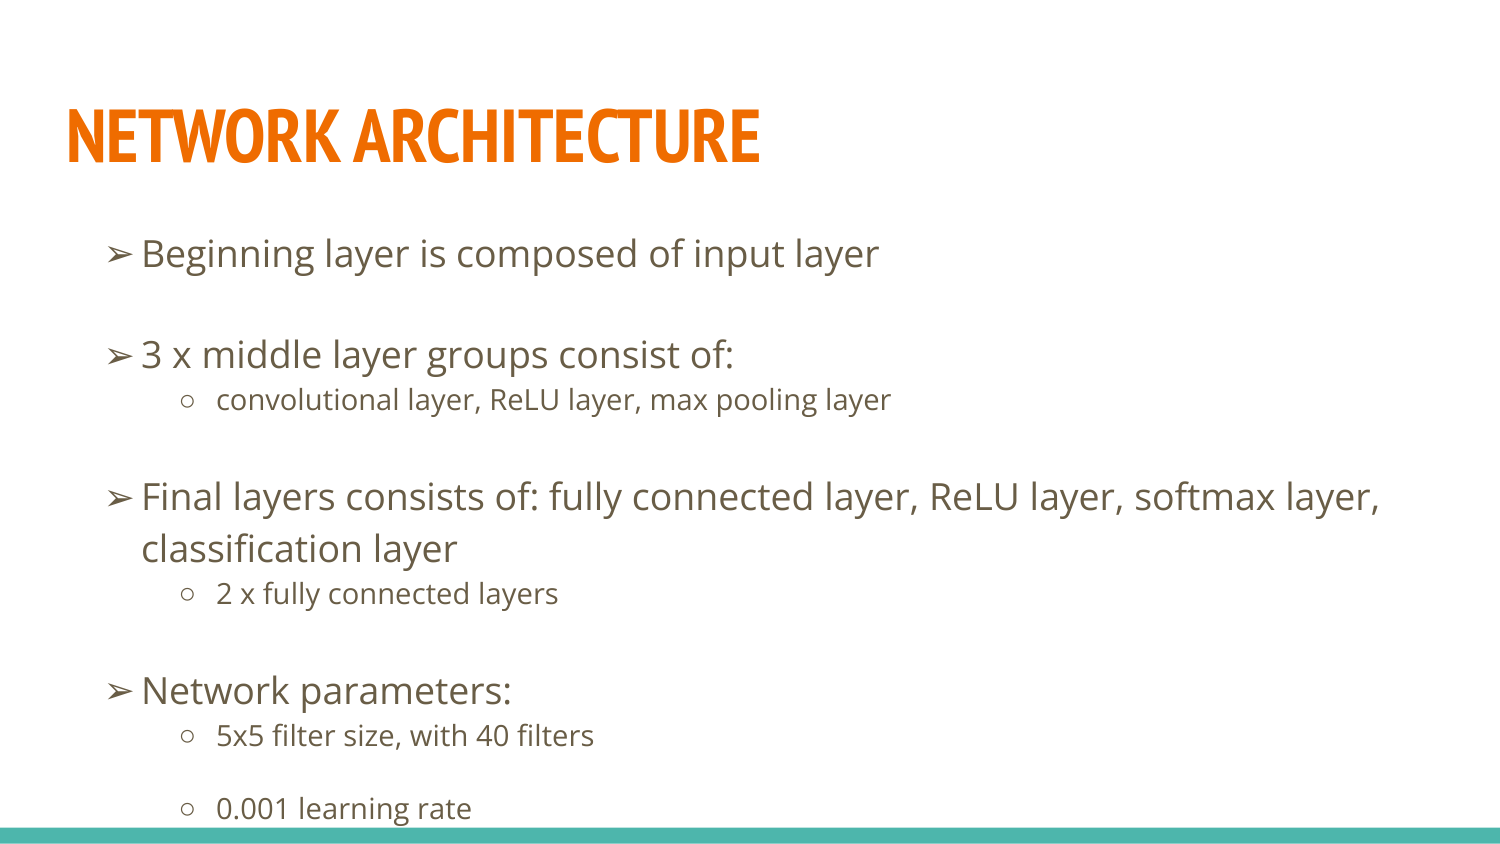

# NETWORK ARCHITECTURE
Beginning layer is composed of input layer
3 x middle layer groups consist of:
convolutional layer, ReLU layer, max pooling layer
Final layers consists of: fully connected layer, ReLU layer, softmax layer, classification layer
2 x fully connected layers
Network parameters:
5x5 filter size, with 40 filters
0.001 learning rate